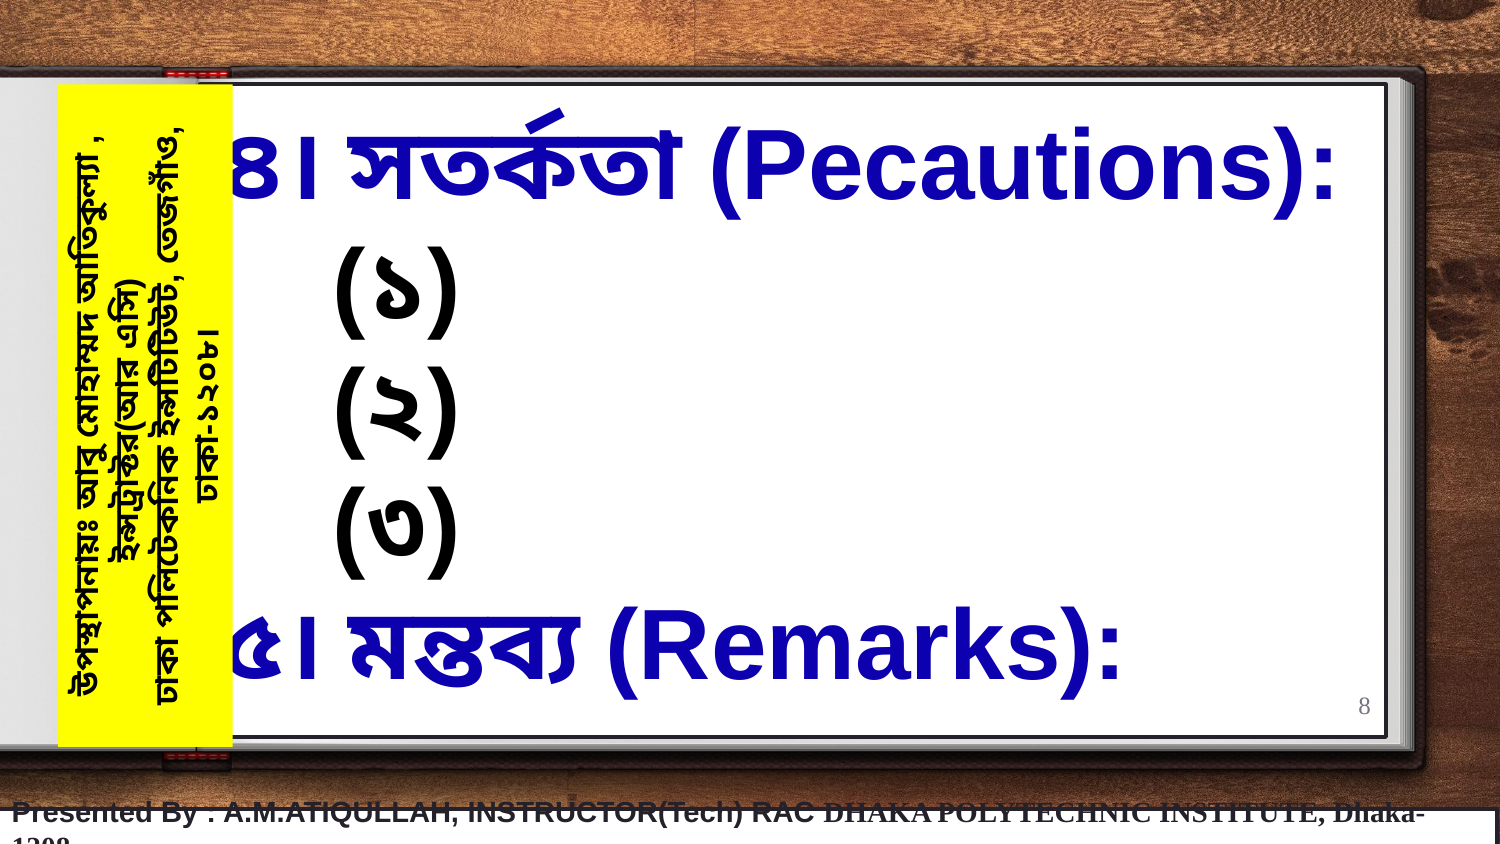

৪। সতর্কতা (Pecautions):
    (১)
    (২)
    (৩)
৫। মন্তব্য (Remarks):

উপস্থাপনায়ঃ আবু মোহাম্মদ আতিকুল্যা , ইন্সট্রাক্টর(আর এসি)
ঢাকা পলিটেকনিক ইন্সটিটিউট, তেজগাঁও, ঢাকা-১২০৮।
8
Presented By : A.M.ATIQULLAH, INSTRUCTOR(Tech) RAC DHAKA POLYTECHNIC INSTITUTE, Dhaka-1208